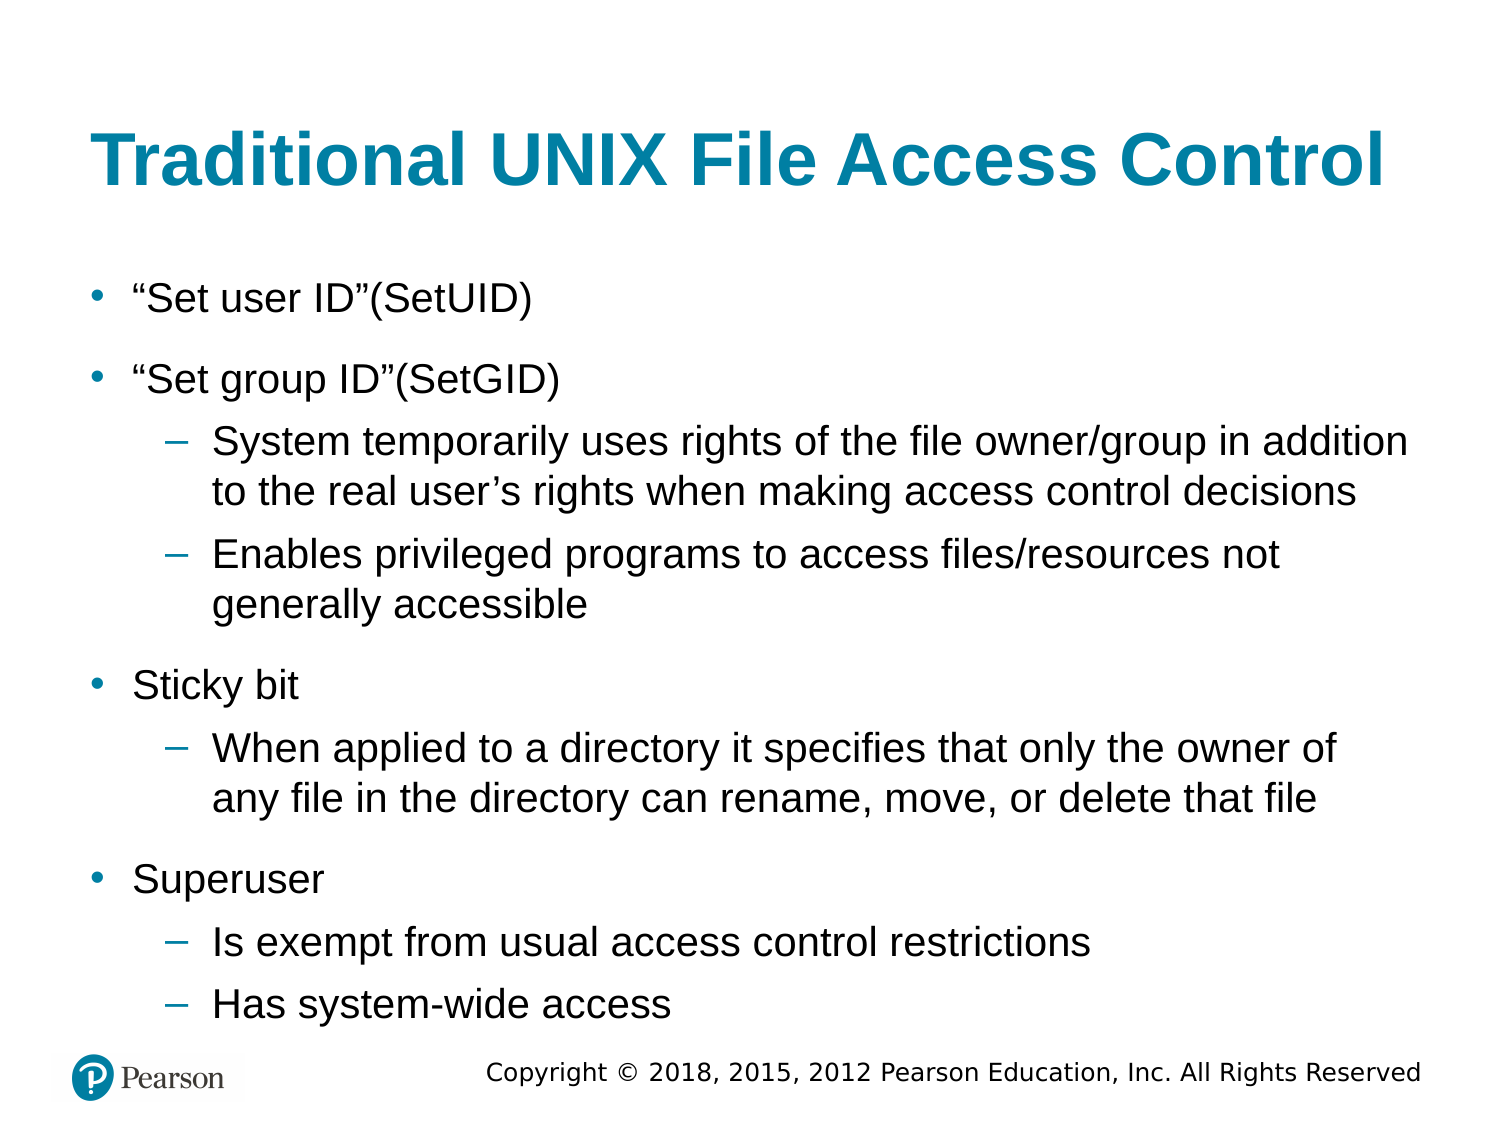

# Traditional UNIX File Access Control
“Set user I D”(Set U I D)
“Set group I D”(Set G I D)
System temporarily uses rights of the file owner/group in addition to the real user’s rights when making access control decisions
Enables privileged programs to access files/resources not generally accessible
Sticky bit
When applied to a directory it specifies that only the owner of any file in the directory can rename, move, or delete that file
Superuser
Is exempt from usual access control restrictions
Has system-wide access